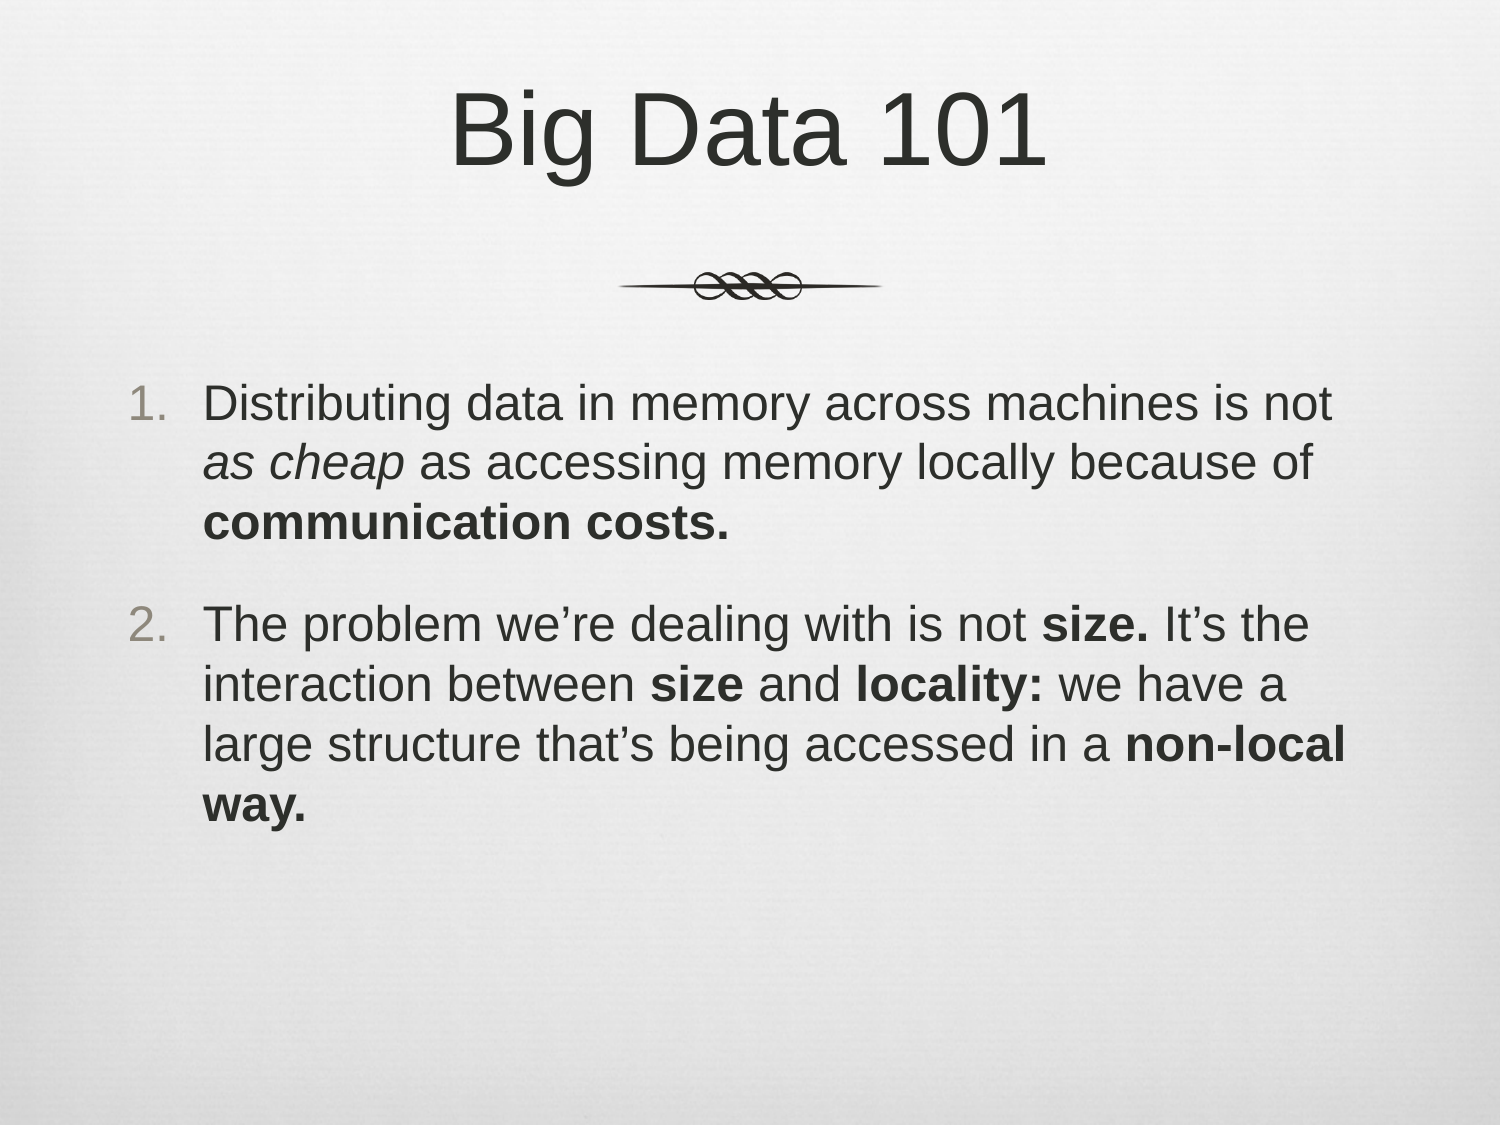

# Big Data 101
Distributing data in memory across machines is not as cheap as accessing memory locally because of communication costs.
The problem we’re dealing with is not size. It’s the interaction between size and locality: we have a large structure that’s being accessed in a non-local way.